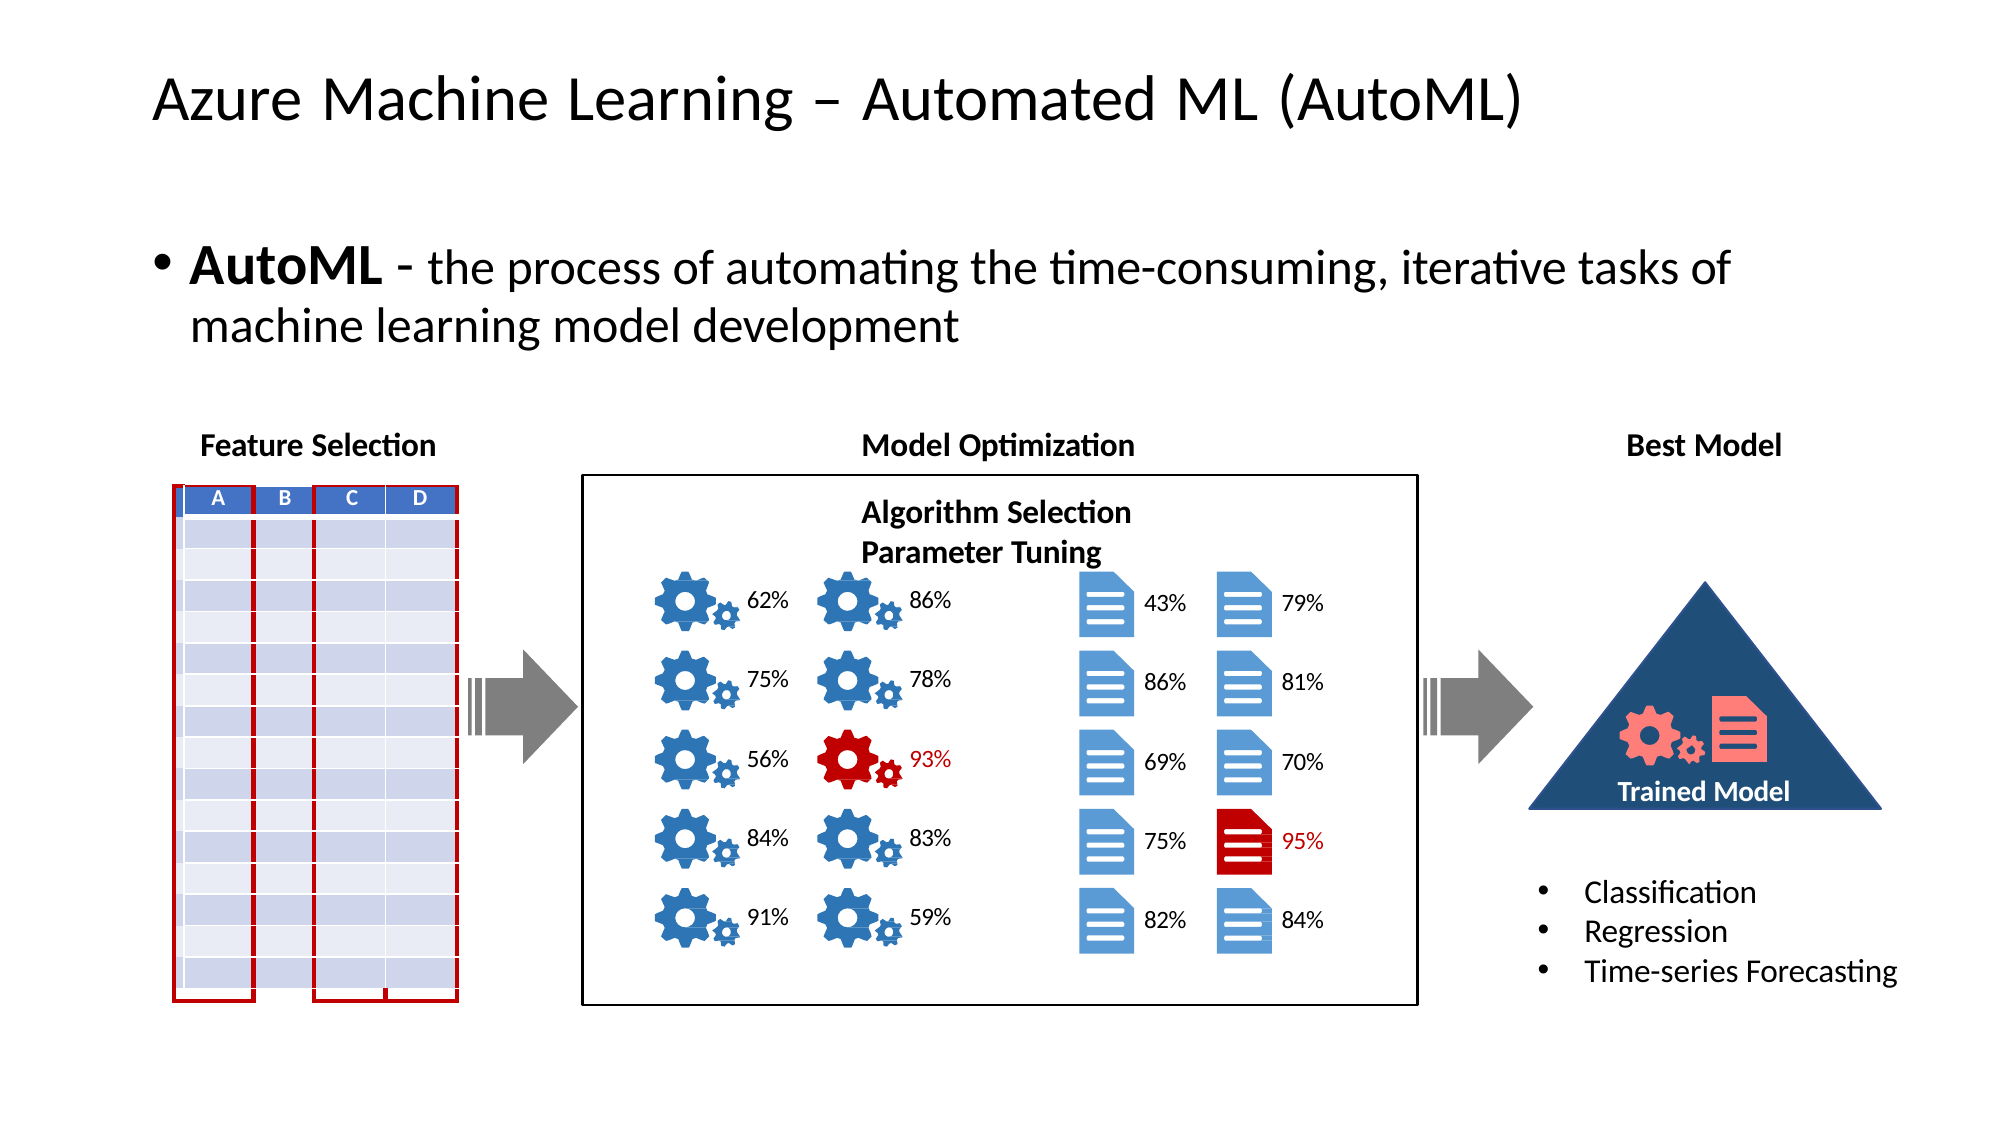

# Azure Machine Learning – Automated ML (AutoML)
AutoML - the process of automating the time-consuming, iterative tasks of machine learning model development
Feature Selection
Model Optimization
Algorithm Selection	Parameter Tuning
Best Model

|  | A | B | C | D |
| --- | --- | --- | --- | --- |
|  |  |  |  |  |
|  |  |  |  |  |
|  |  |  |  |  |
|  |  |  |  |  |
|  |  |  |  |  |
|  |  |  |  |  |
|  |  |  |  |  |
|  |  |  |  |  |
|  |  |  |  |  |
|  |  |  |  |  |
|  |  |  |  |  |
|  |  |  |  |  |
|  |  |  |  |  |
|  |  |  |  |  |
|  |  |  |  |  |
|  |  |  |  |  |

62%
86%
43%
79%

75%
78%
86%
81%

56%
93%
69%
70%
Trained Model

84%
83%
75%
95%
Classification
Regression
Time-series Forecasting

91%
59%
82%
84%